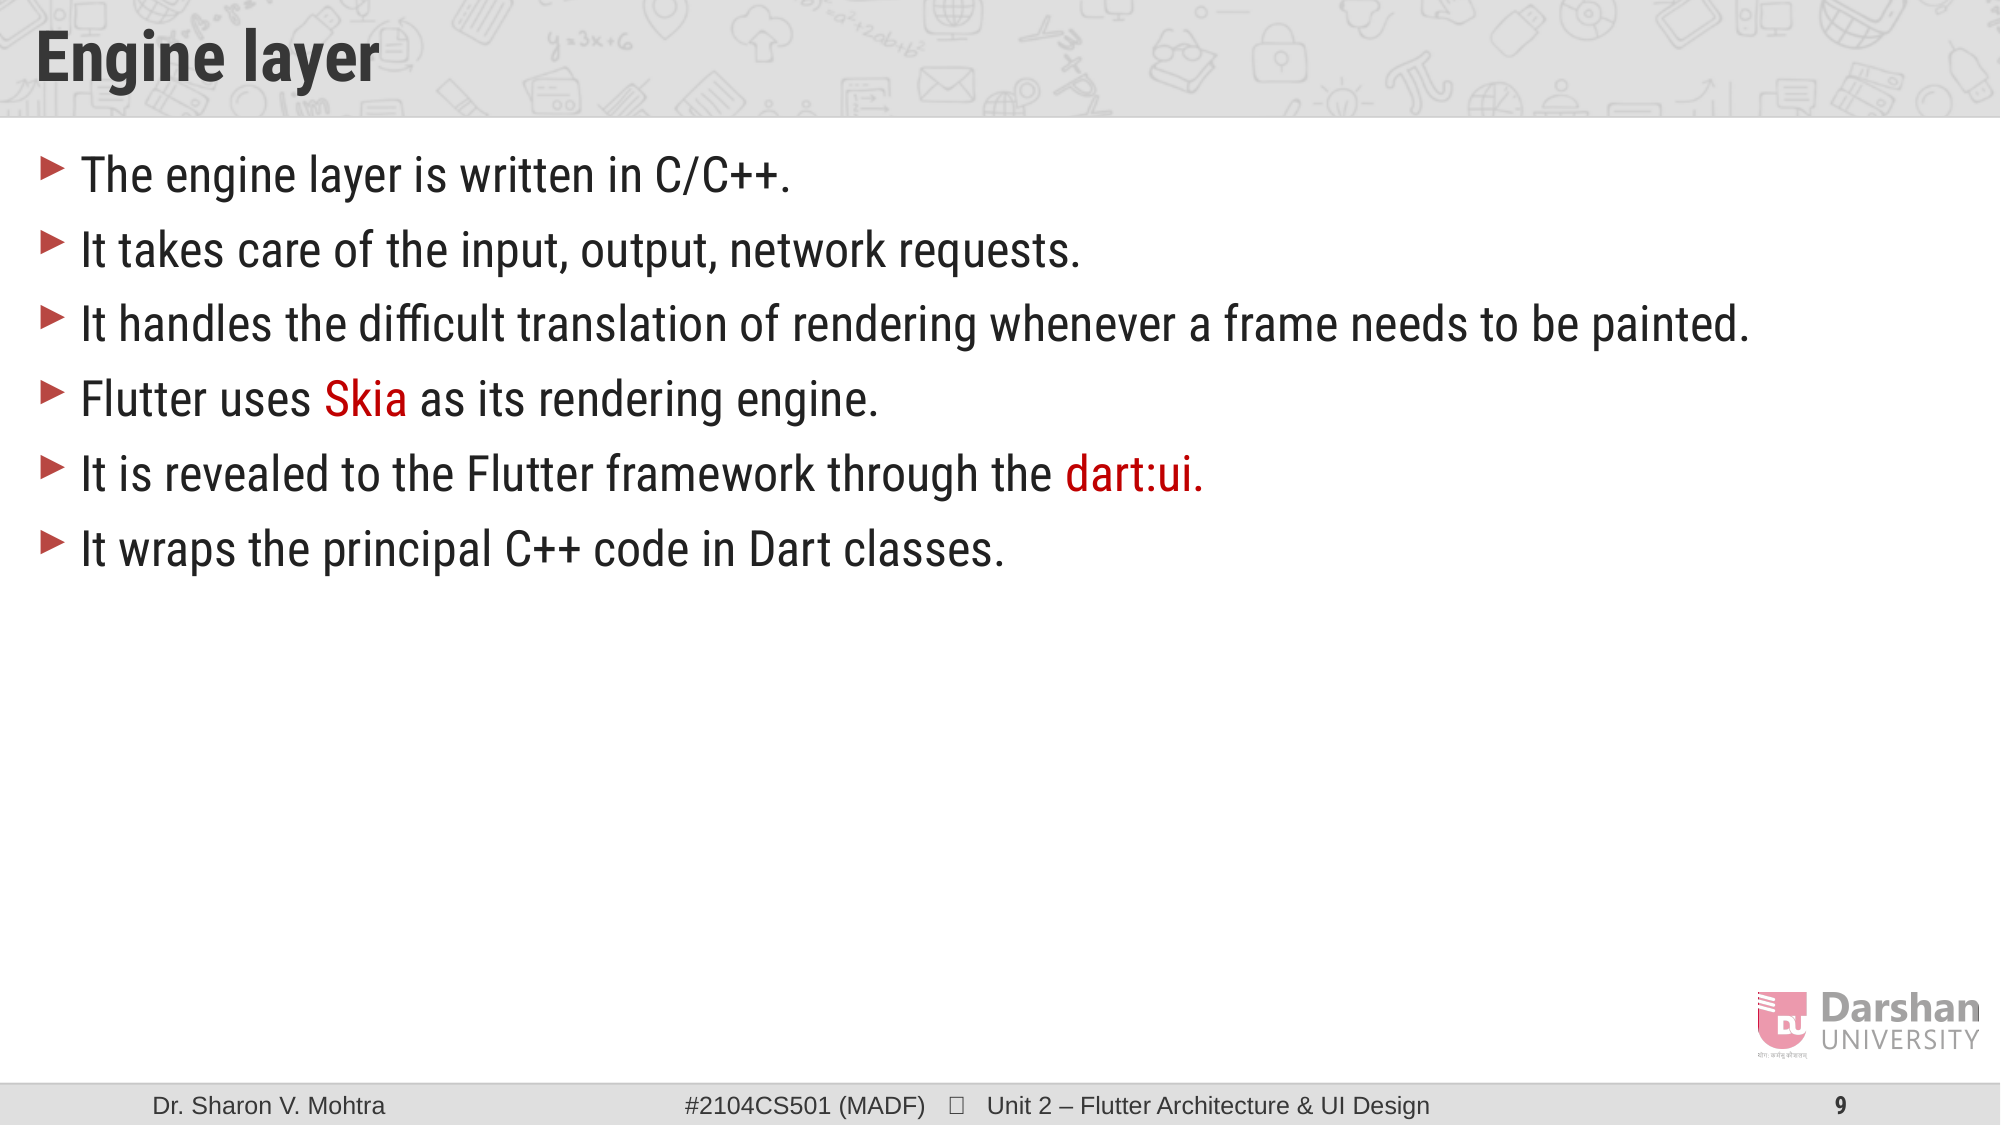

# Engine layer
The engine layer is written in C/C++.
It takes care of the input, output, network requests.
It handles the difficult translation of rendering whenever a frame needs to be painted.
Flutter uses Skia as its rendering engine.
It is revealed to the Flutter framework through the dart:ui.
It wraps the principal C++ code in Dart classes.